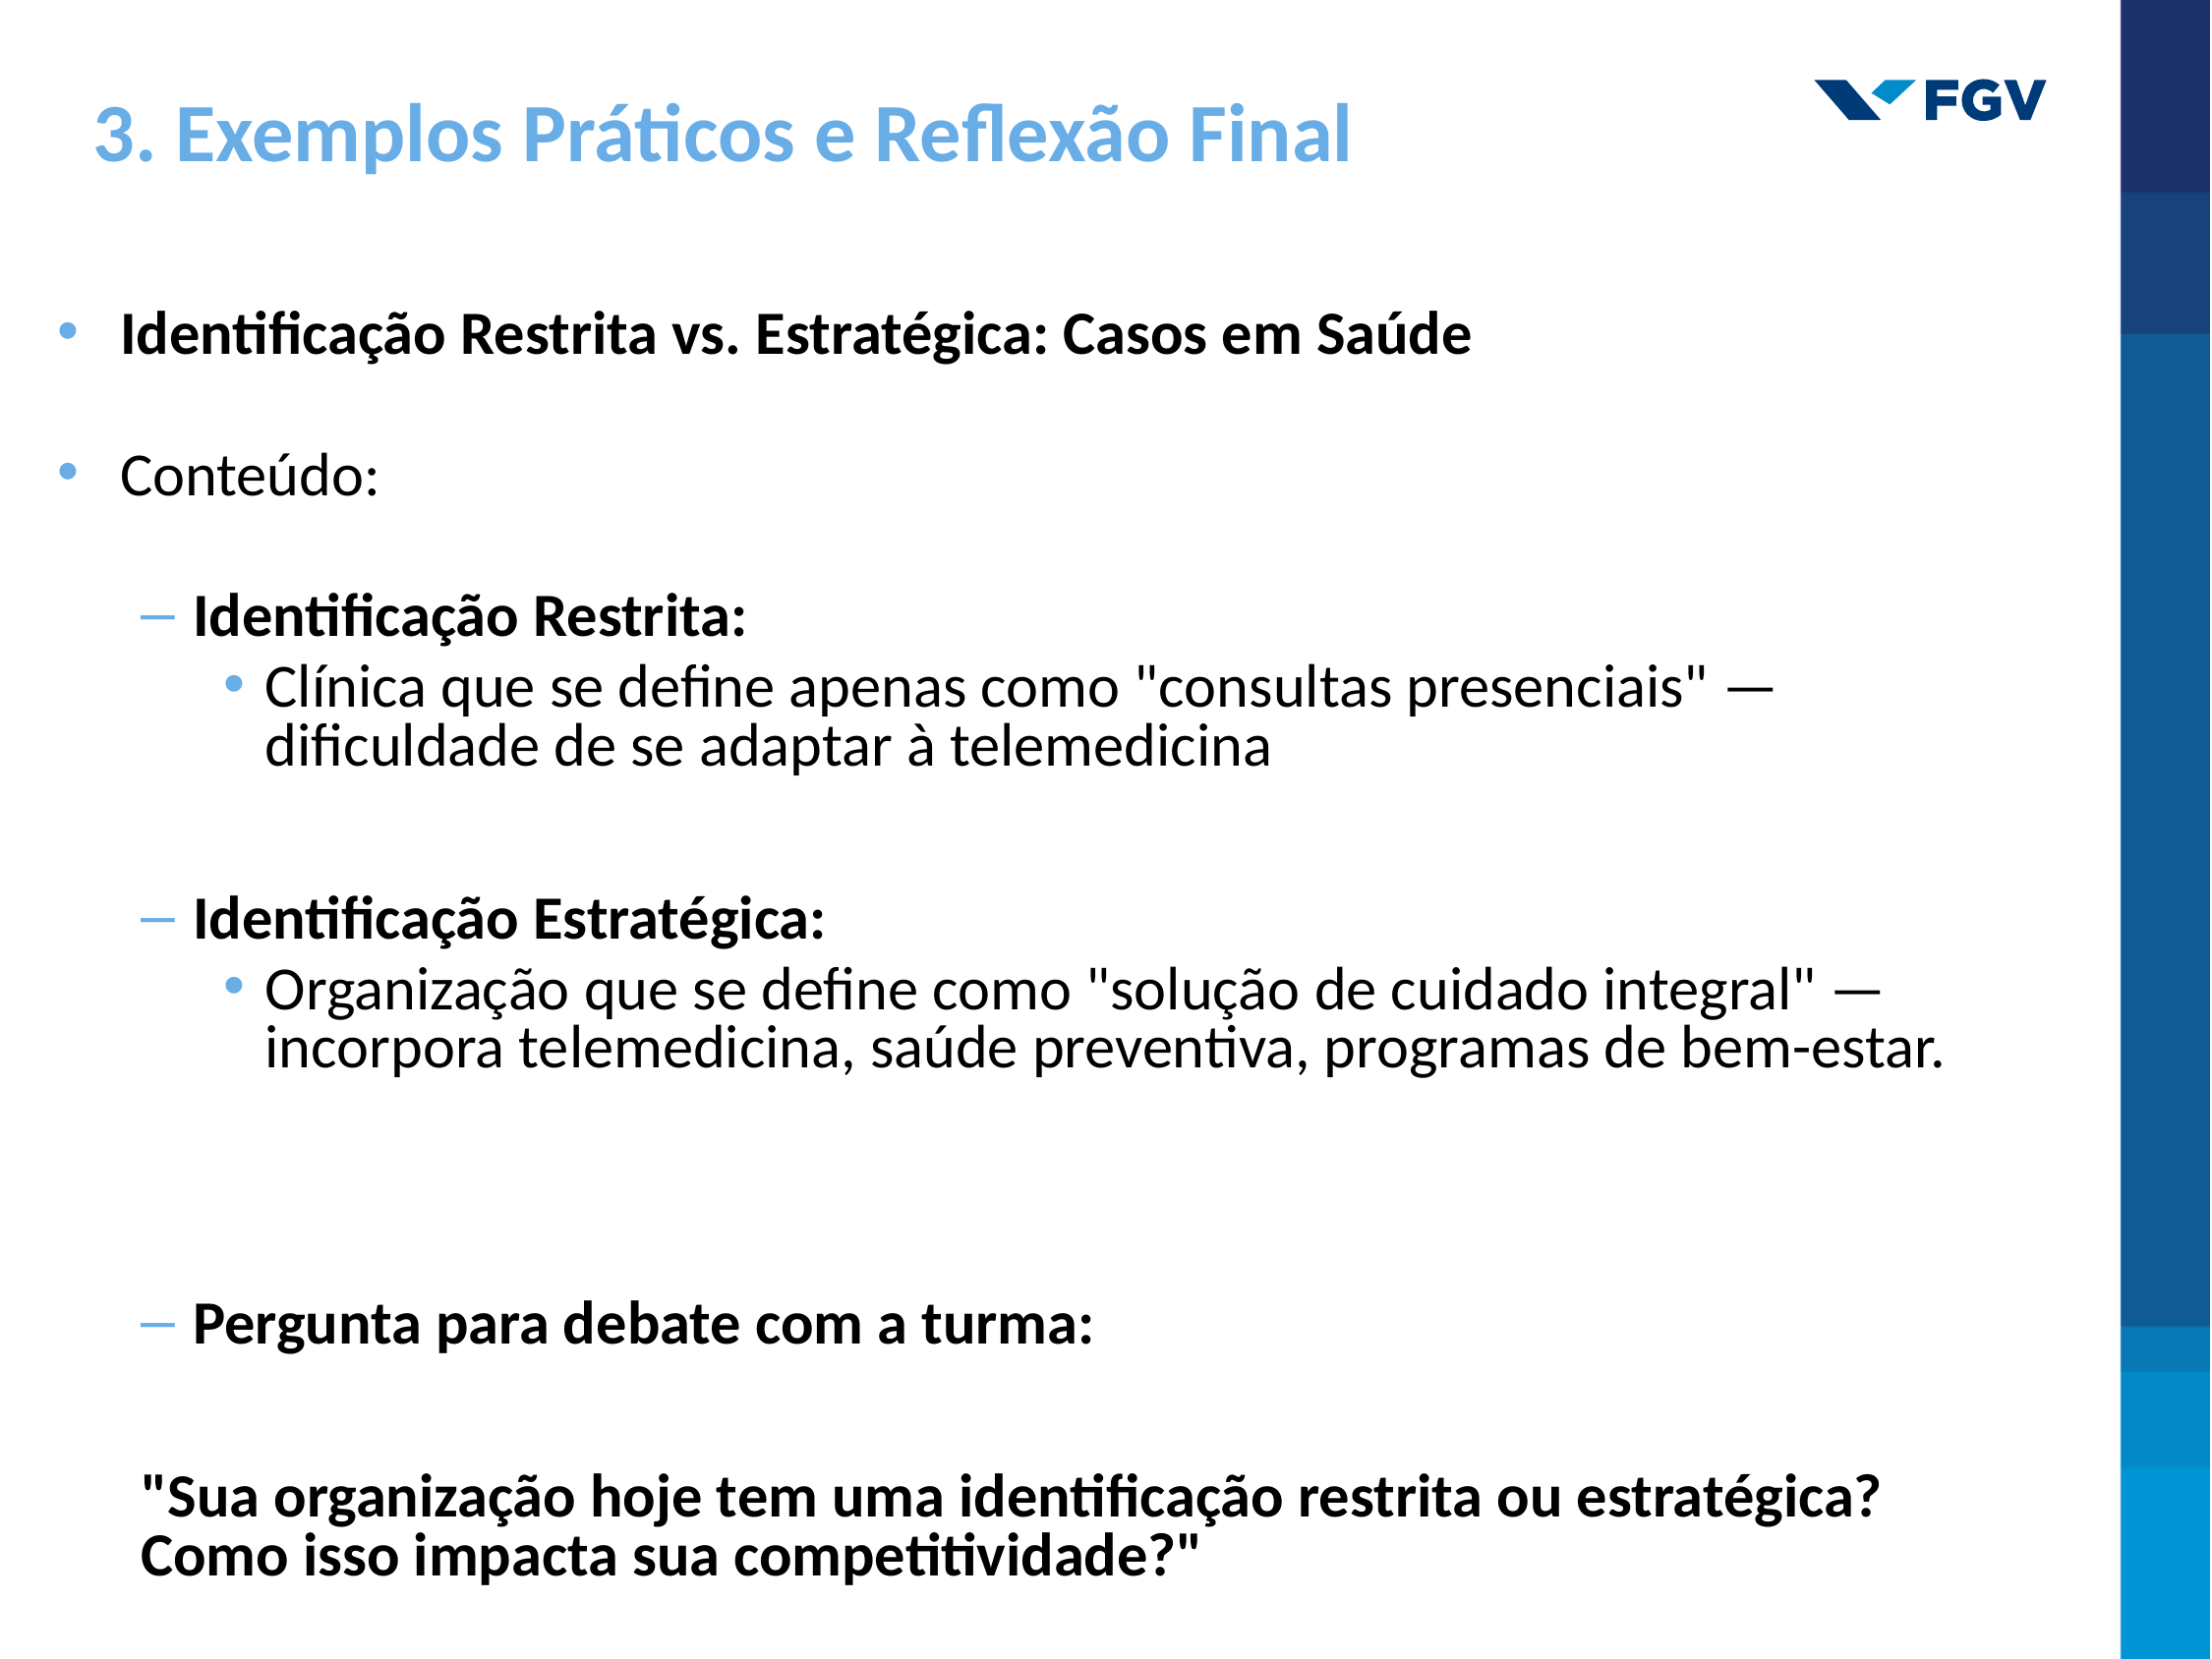

# 3. Exemplos Práticos e Reflexão Final
Identificação Restrita vs. Estratégica: Casos em Saúde

Conteúdo:

Identificação Restrita:
Clínica que se define apenas como "consultas presenciais" — dificuldade de se adaptar à telemedicina

Identificação Estratégica:
Organização que se define como "solução de cuidado integral" — incorpora telemedicina, saúde preventiva, programas de bem-estar.

Pergunta para debate com a turma:

"Sua organização hoje tem uma identificação restrita ou estratégica? Como isso impacta sua competitividade?"